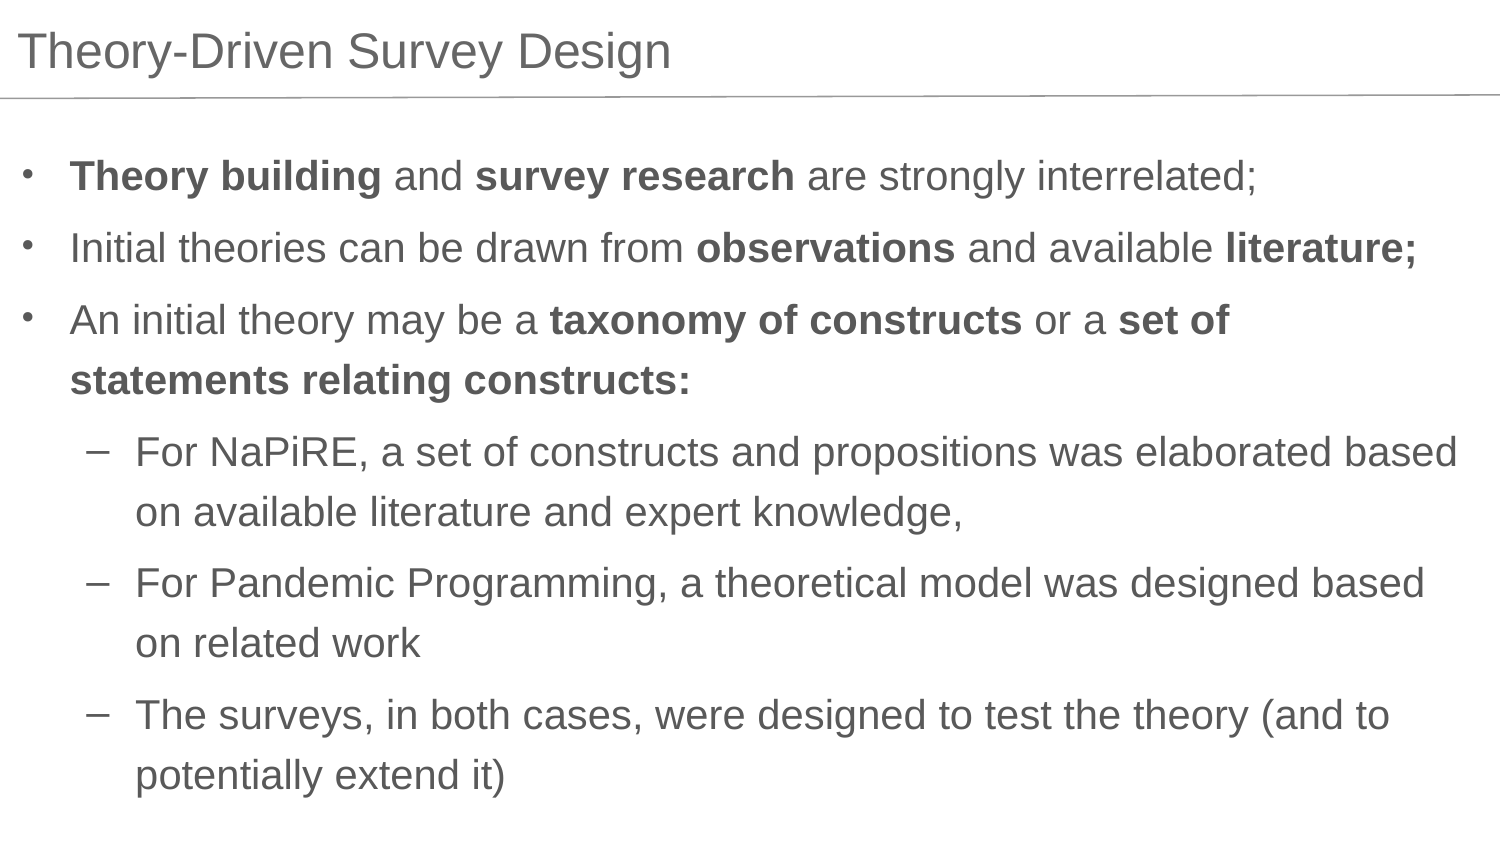

Theory-Driven Survey Design
Theory building and survey research are strongly interrelated;
Initial theories can be drawn from observations and available literature;
An initial theory may be a taxonomy of constructs or a set of statements relating constructs:
For NaPiRE, a set of constructs and propositions was elaborated based on available literature and expert knowledge,
For Pandemic Programming, a theoretical model was designed based on related work
The surveys, in both cases, were designed to test the theory (and to potentially extend it)